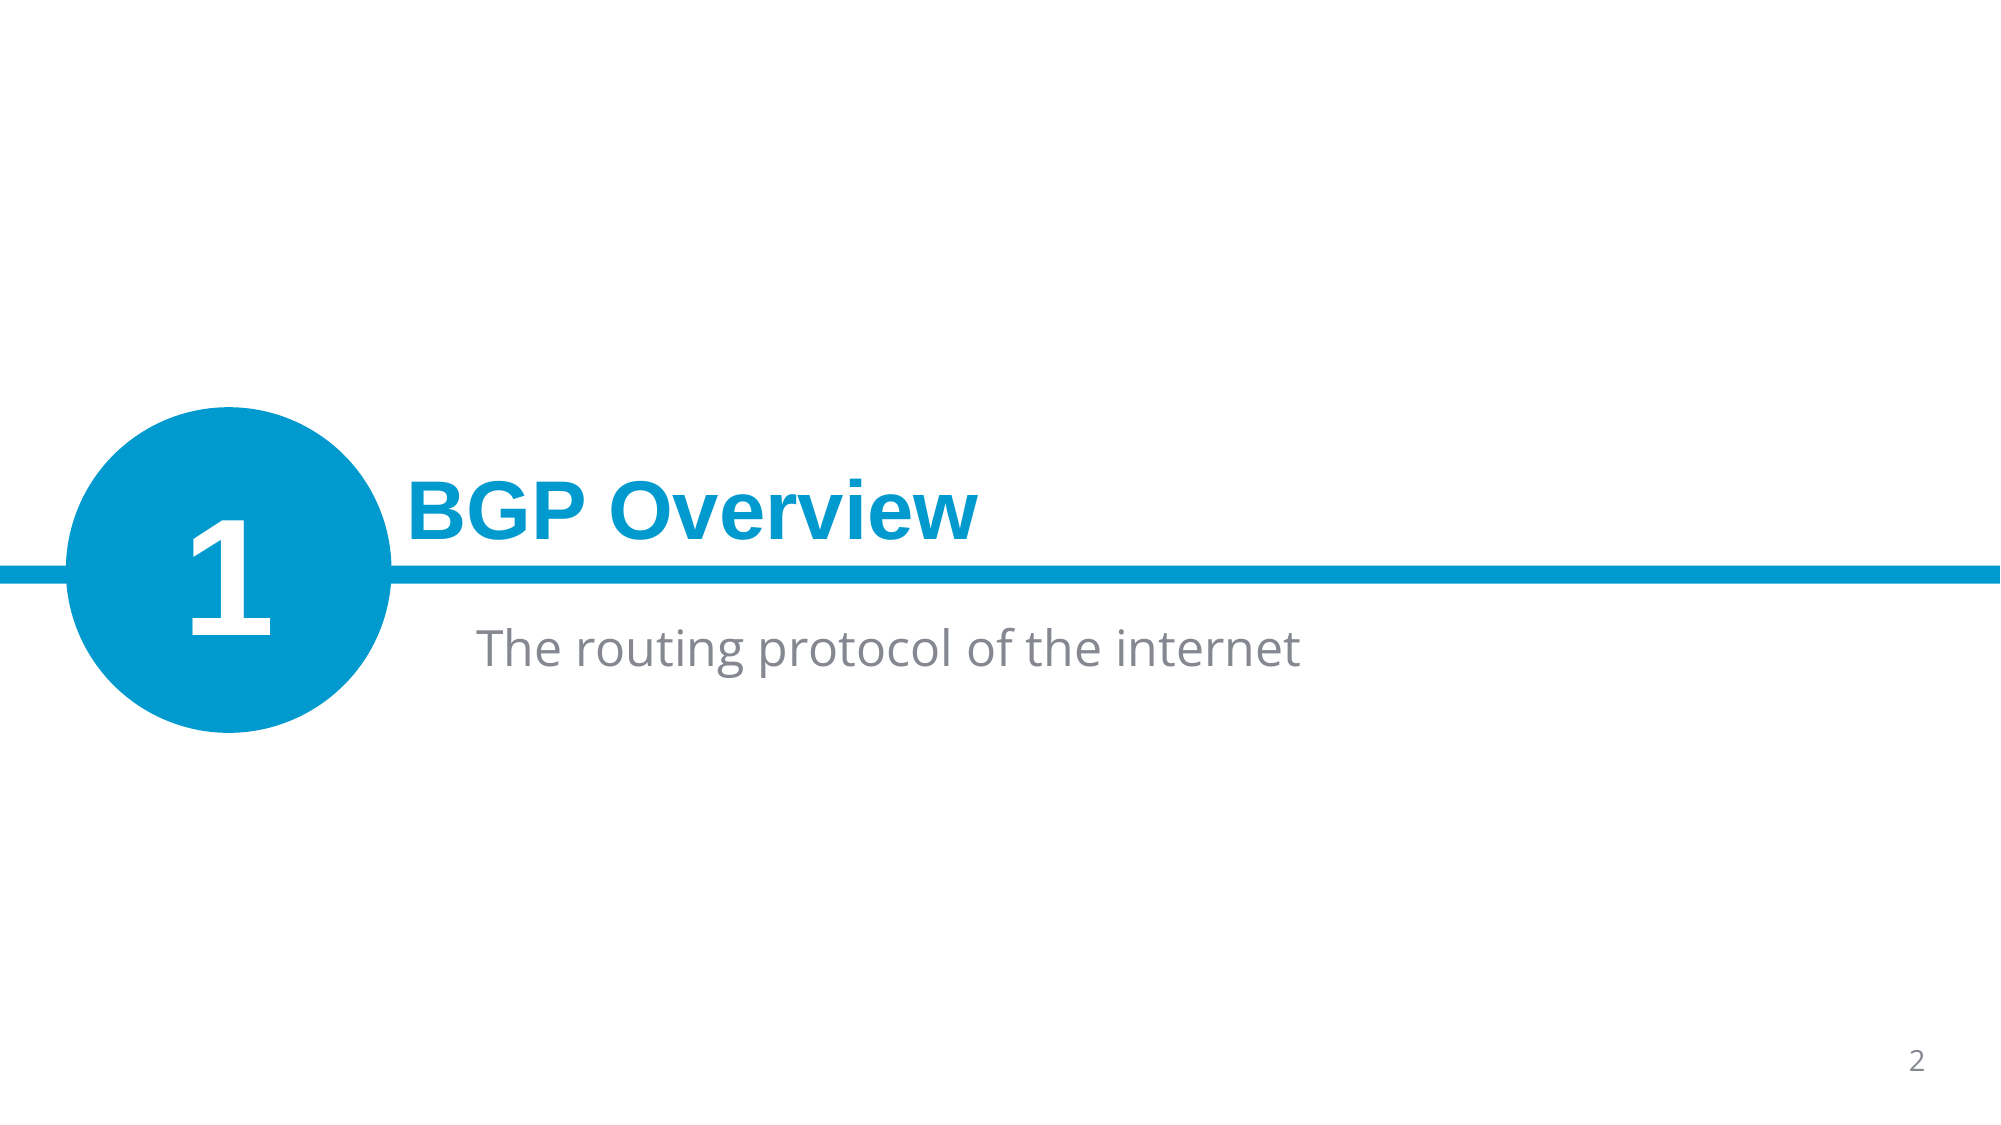

# BGP Overview
1

The routing protocol of the internet